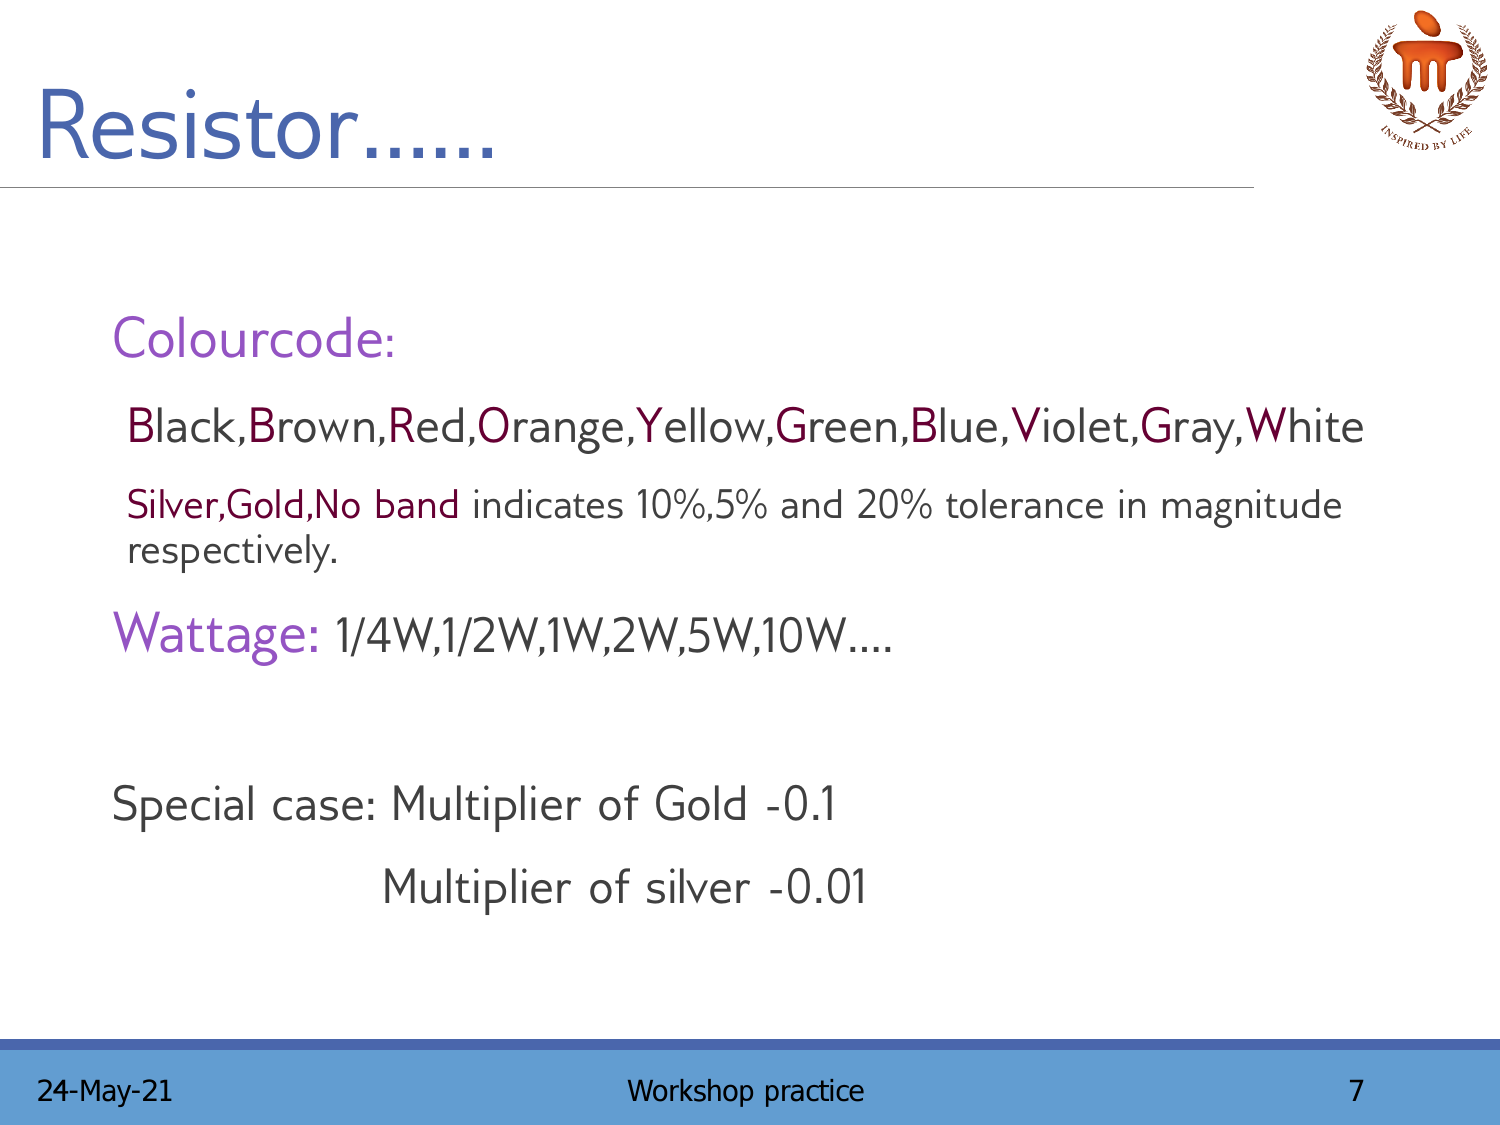

# Resistor……
Colourcode:
 Black,Brown,Red,Orange,Yellow,Green,Blue,Violet,Gray,White
	Silver,Gold,No band indicates 10%,5% and 20% tolerance in magnitude respectively.
Wattage: 1/4W,1/2W,1W,2W,5W,10W….

Special case: Multiplier of Gold -0.1
                  Multiplier of silver -0.01

24-May-21
Workshop practice
7